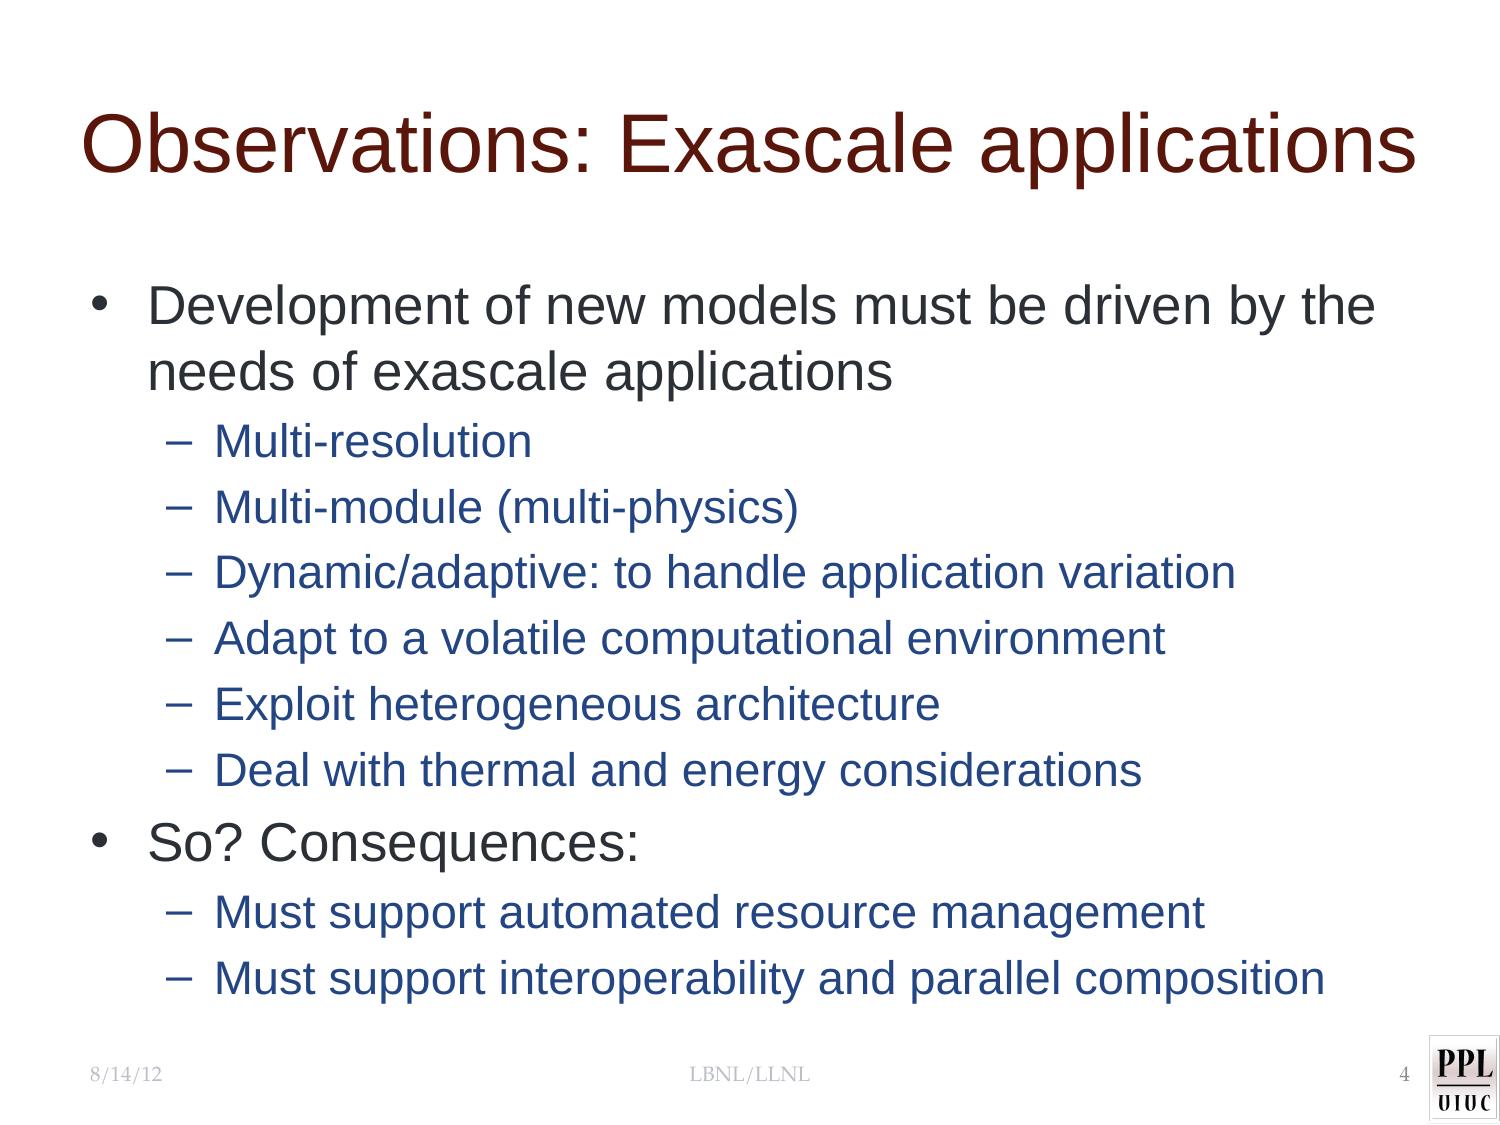

# Observations: Exascale applications
Development of new models must be driven by the needs of exascale applications
Multi-resolution
Multi-module (multi-physics)
Dynamic/adaptive: to handle application variation
Adapt to a volatile computational environment
Exploit heterogeneous architecture
Deal with thermal and energy considerations
So? Consequences:
Must support automated resource management
Must support interoperability and parallel composition

8/14/12
LBNL/LLNL
4